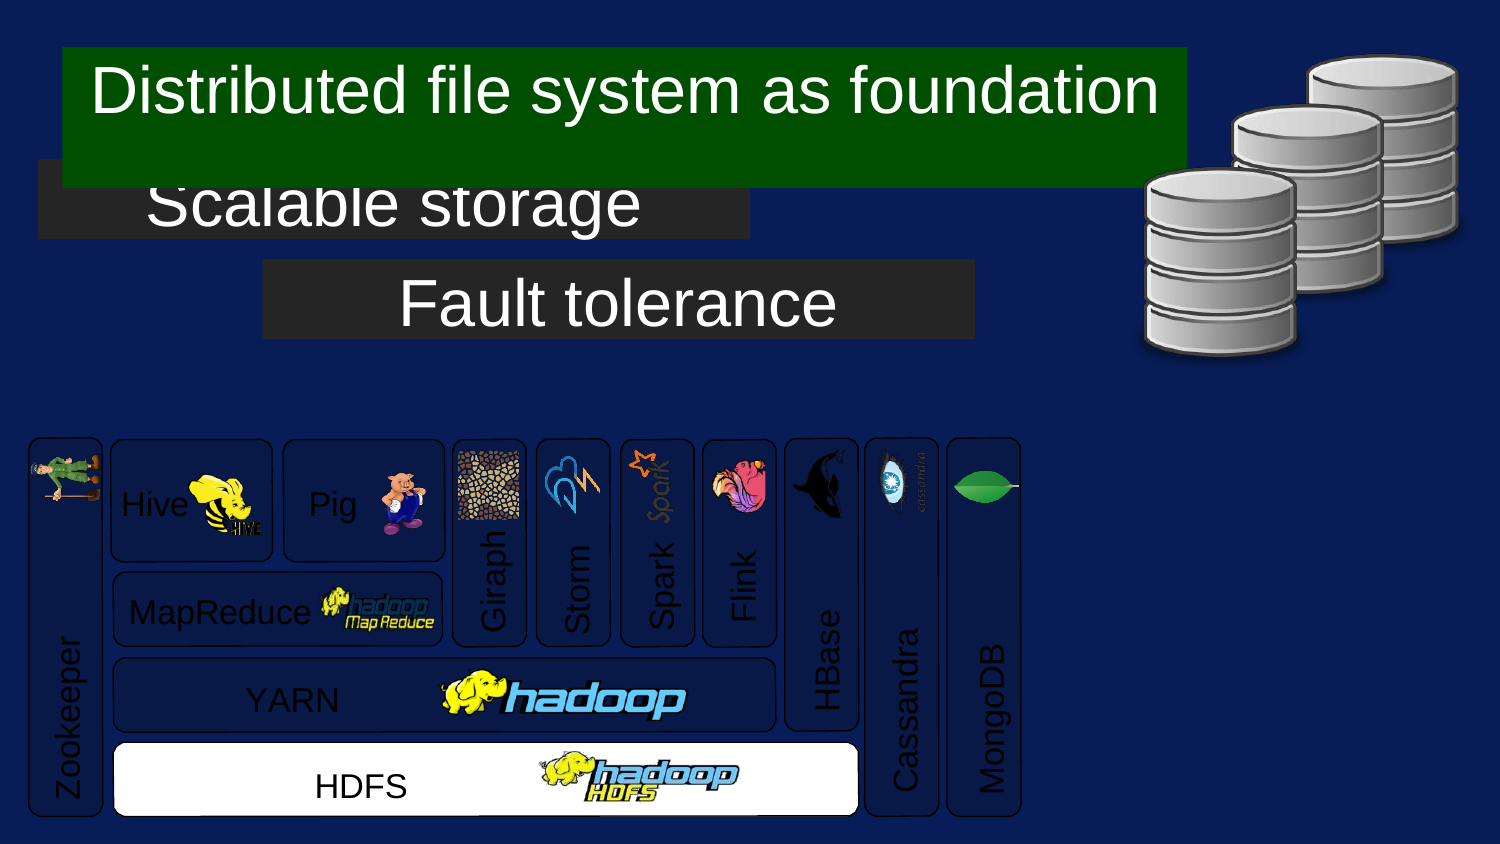

# Distributed file system as foundation

Scalable storage

Fault tolerance

Hive
Pig
Giraph
Spark
Storm
Flink

MapReduce

YARN

HDFS
HBase
Cassandra

Zookeeper

MongoDB